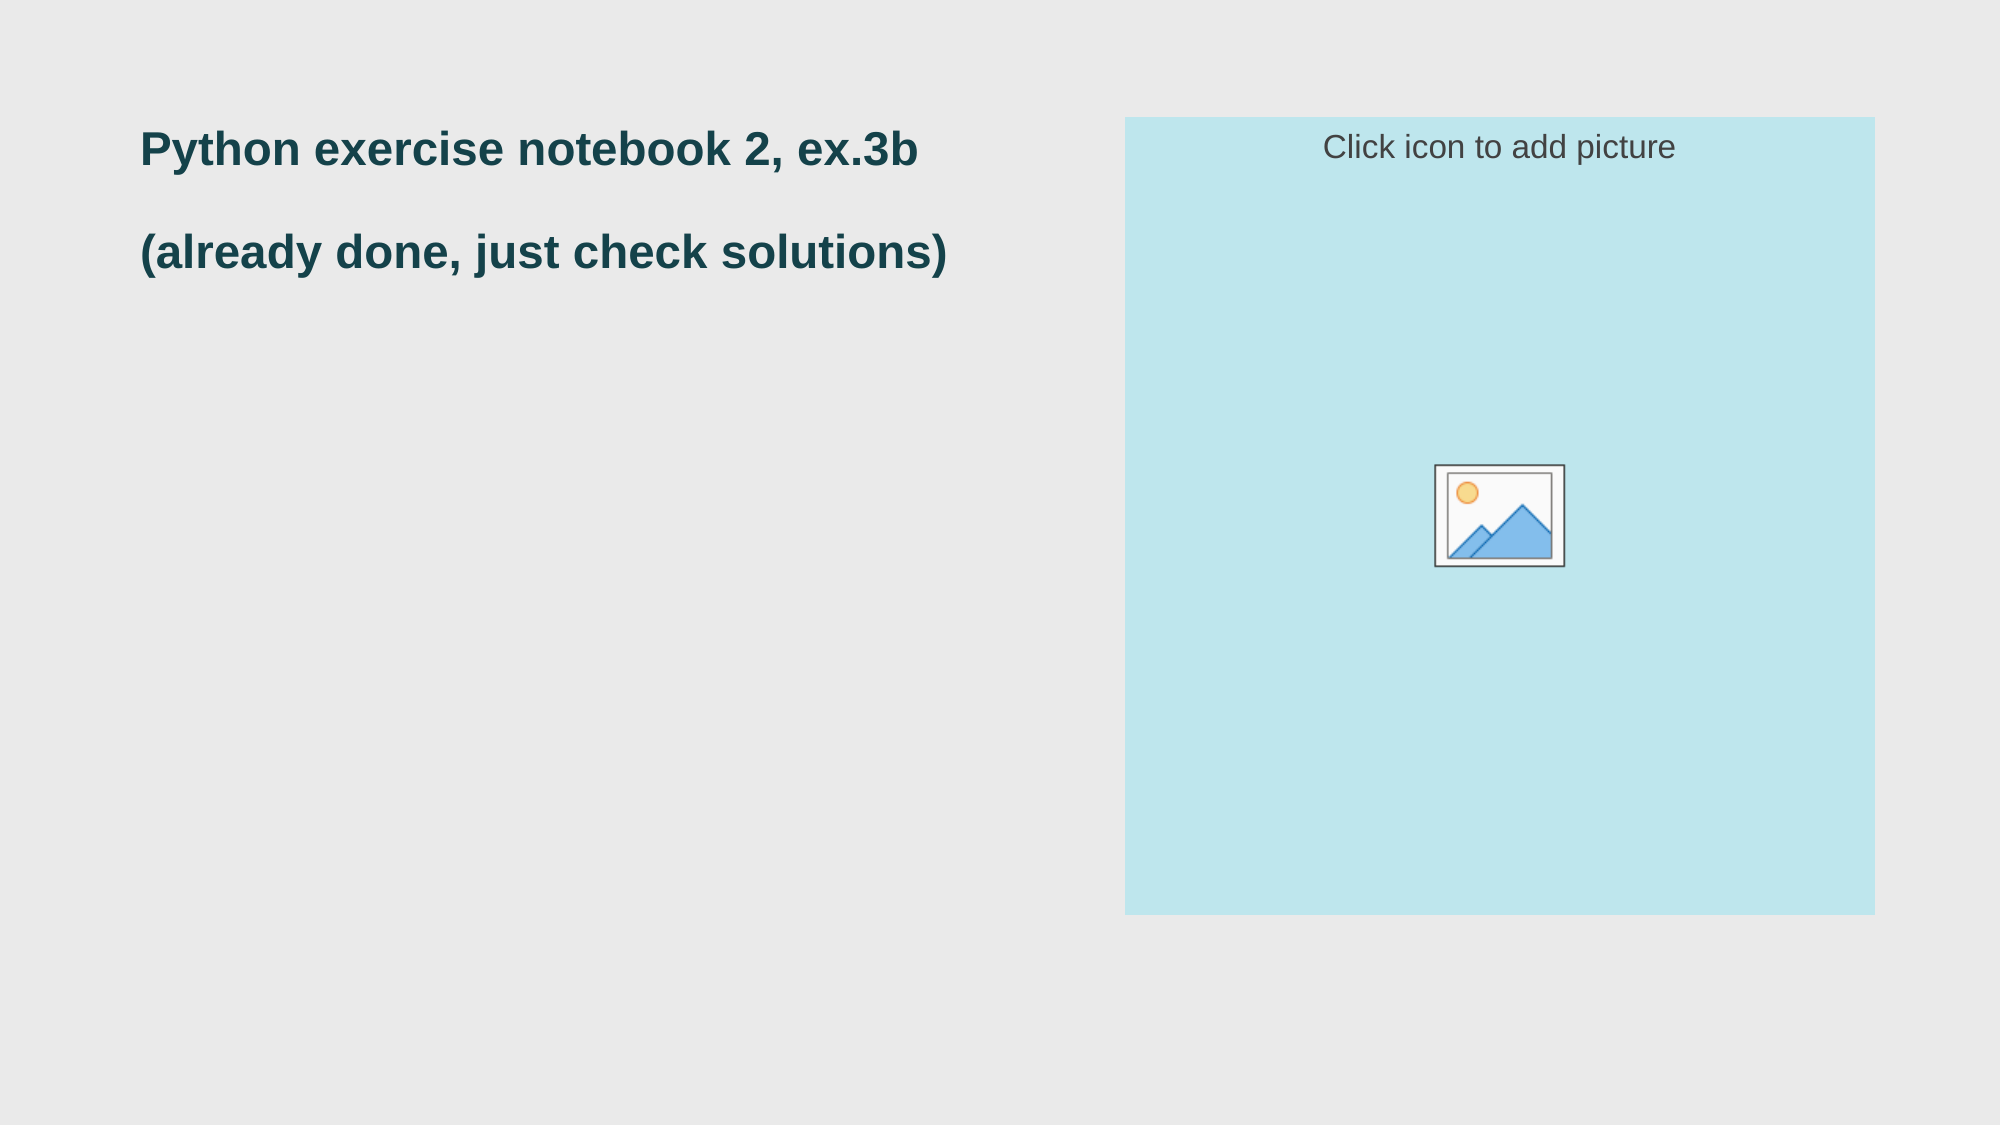

# Python exercise notebook 2, ex.3b (already done, just check solutions)